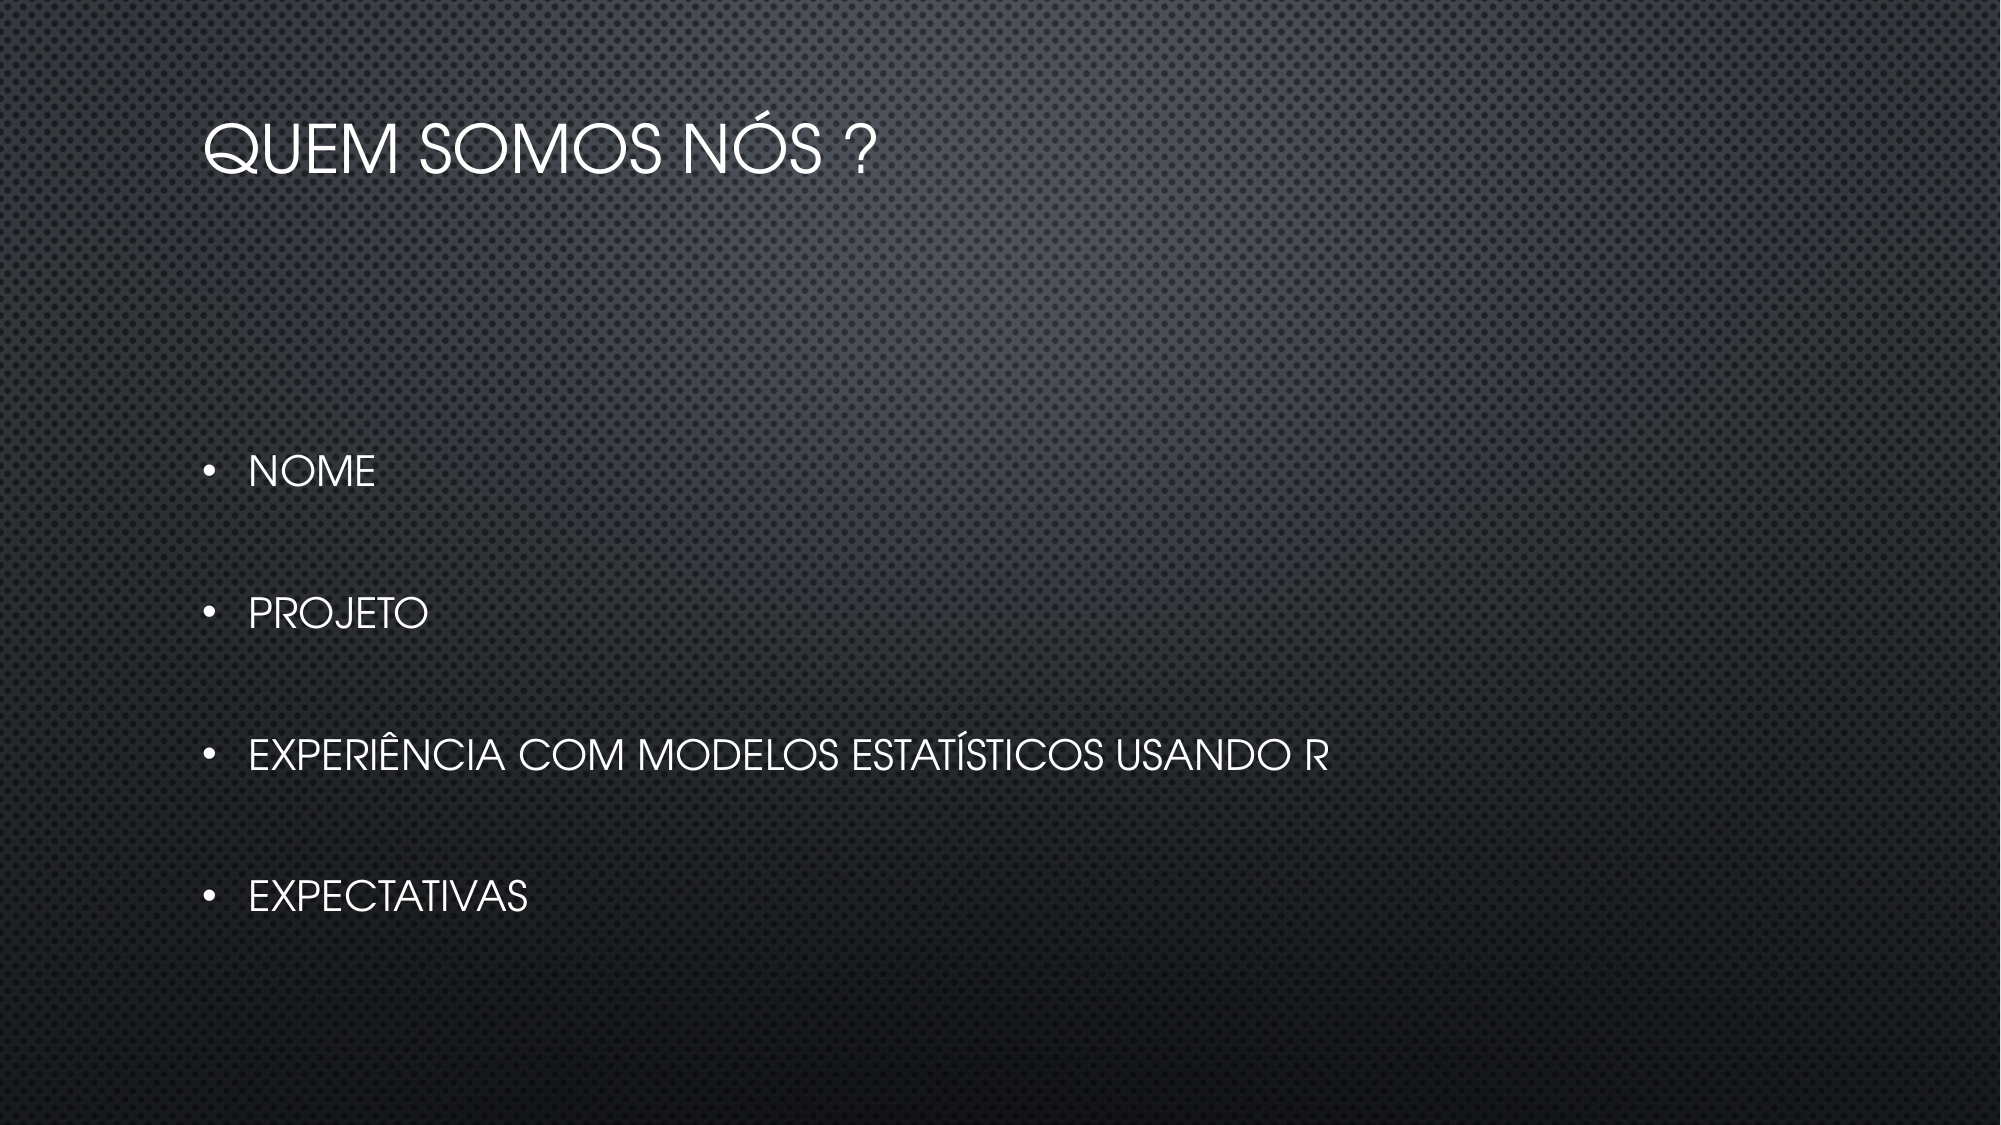

Quem somos nós ?
Nome

Projeto

Experiência com modelos estatísticos usando R

Expectativas